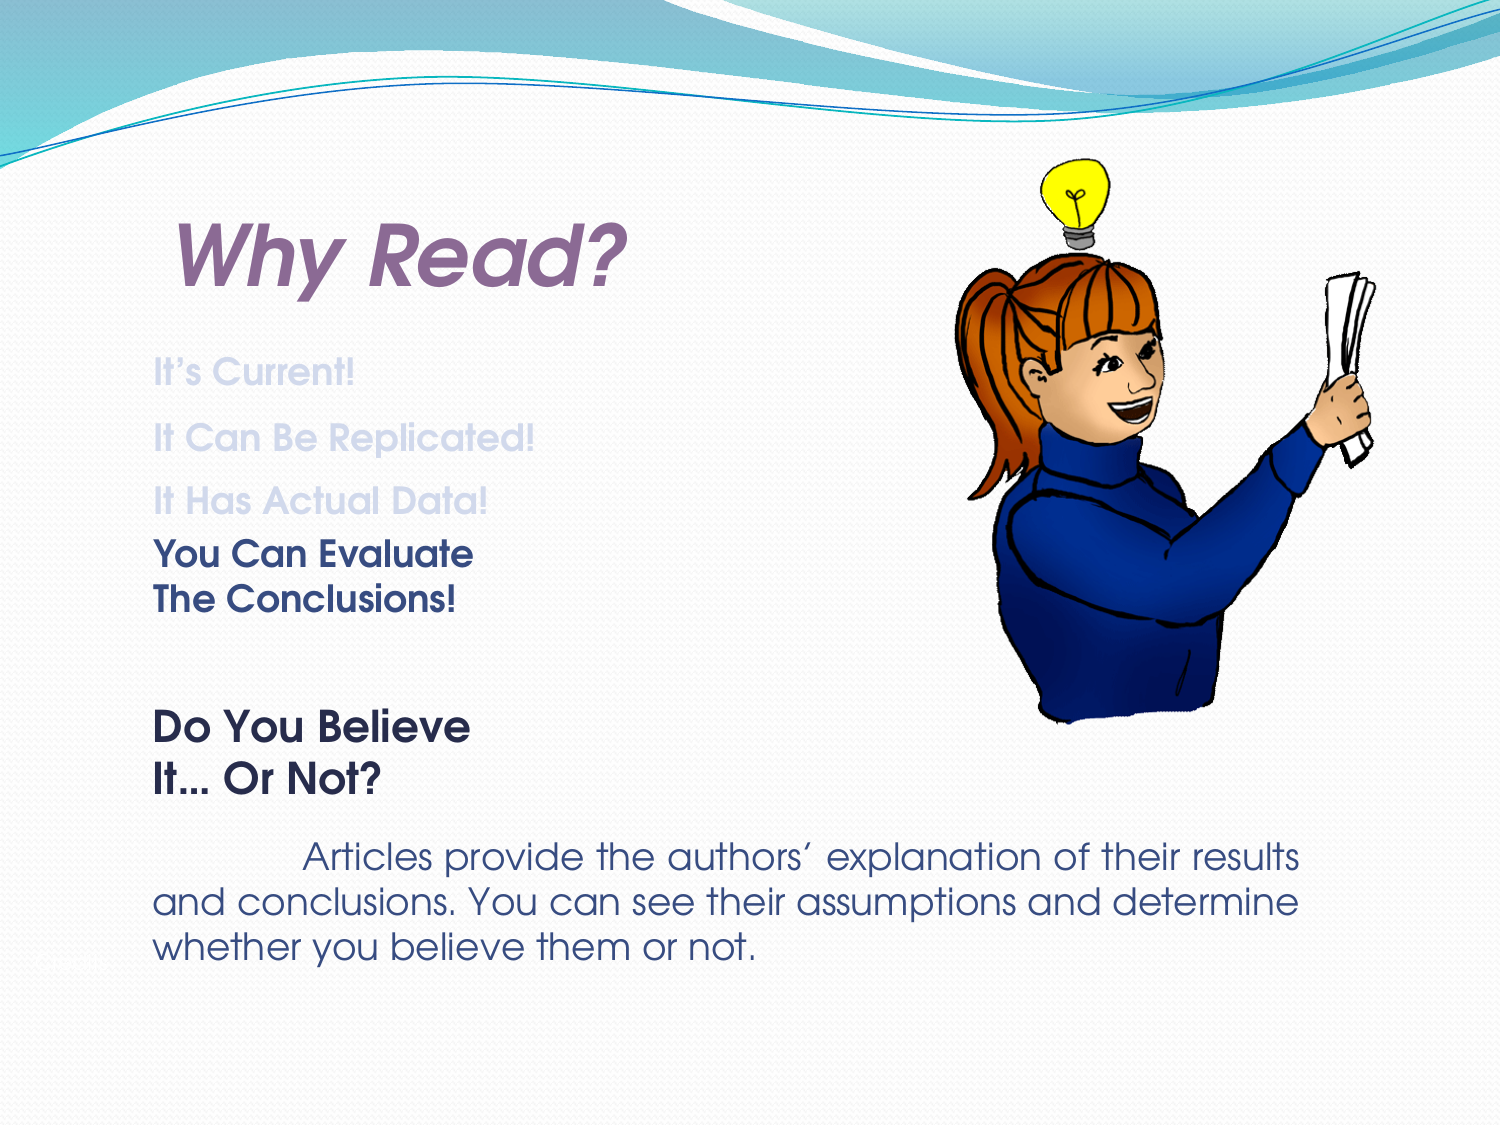

# Why Read?

It’s Current!
It Can Be Replicated! It Has Actual Data!

You Can Evaluate The Conclusions!

Do You Believe It… Or Not?

Articles provide the authors’ explanation of their results and conclusions. You can see their assumptions and determine whether you believe them or not.
Credits